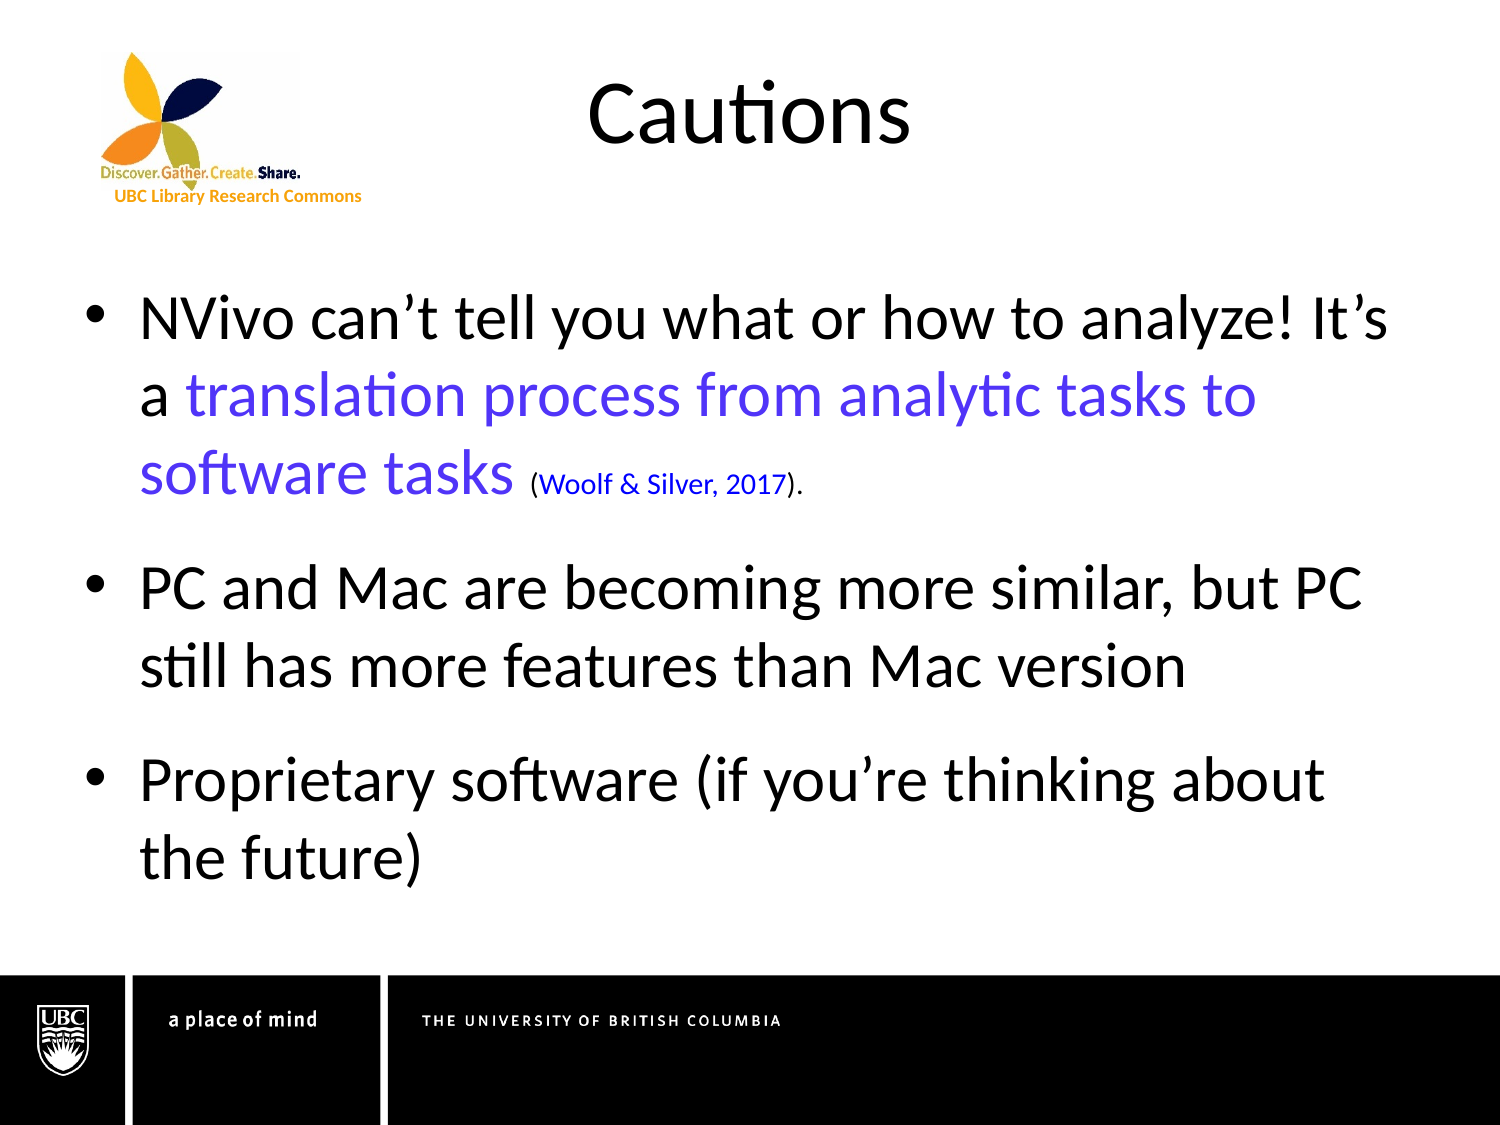

Cautions
NVivo can’t tell you what or how to analyze! It’s a translation process from analytic tasks to software tasks (Woolf & Silver, 2017).
PC and Mac are becoming more similar, but PC still has more features than Mac version
Proprietary software (if you’re thinking about the future)